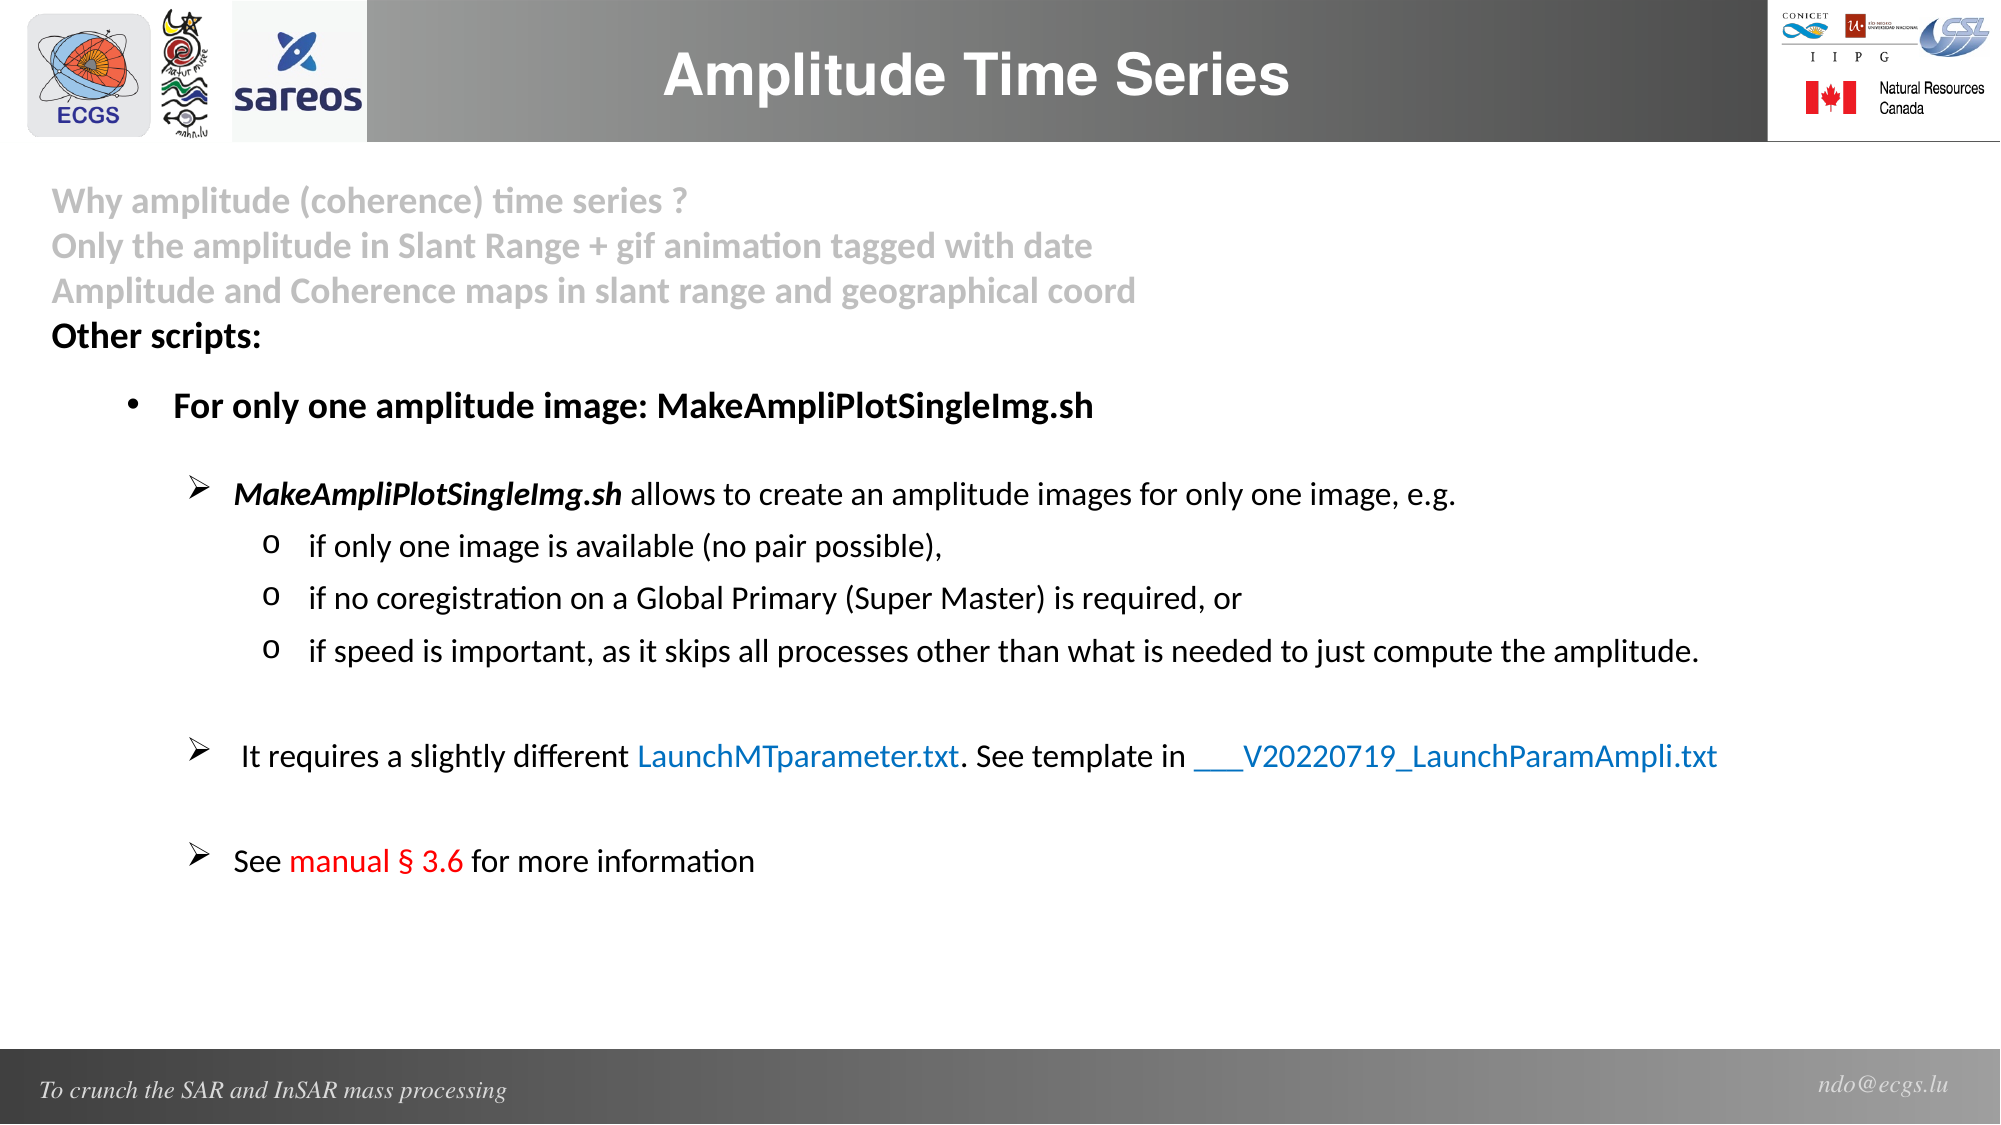

Amplitude Time Series
Why amplitude (coherence) time series ?
Only the amplitude in Slant Range + gif animation tagged with date
Amplitude and Coherence maps in slant range and geographical coord
Other scripts:

For only one amplitude image: MakeAmpliPlotSingleImg.sh
MakeAmpliPlotSingleImg.sh allows to create an amplitude images for only one image, e.g.
if only one image is available (no pair possible),
if no coregistration on a Global Primary (Super Master) is required, or
if speed is important, as it skips all processes other than what is needed to just compute the amplitude.

 It requires a slightly different LaunchMTparameter.txt. See template in ___V20220719_LaunchParamAmpli.txt

See manual § 3.6 for more information